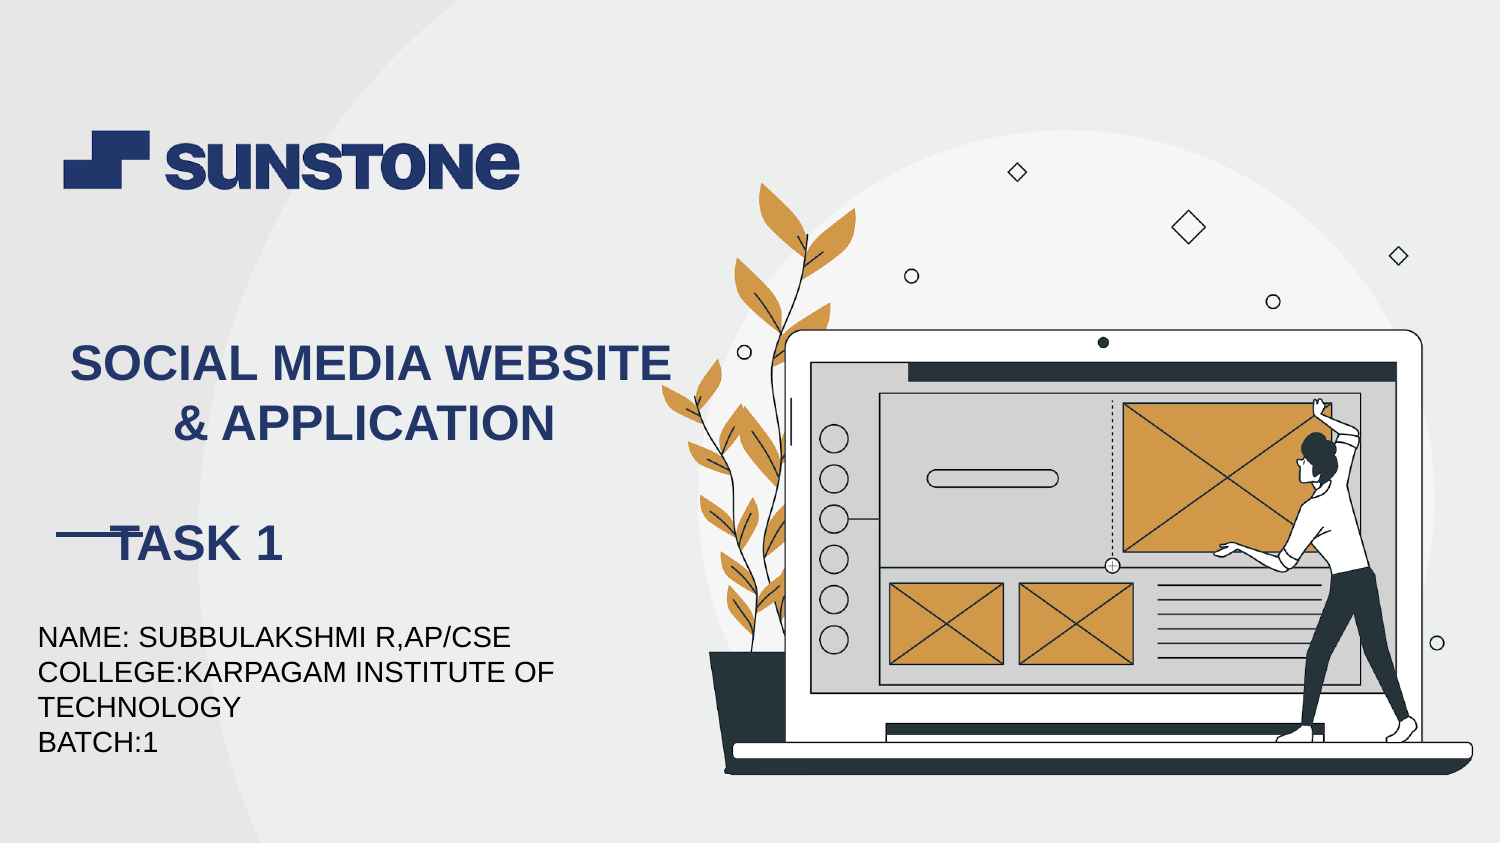

SOCIAL MEDIA WEBSITE
& APPLICATION

TASK 1
NAME: SUBBULAKSHMI R,AP/CSE
COLLEGE:KARPAGAM INSTITUTE OF TECHNOLOGY
BATCH:1